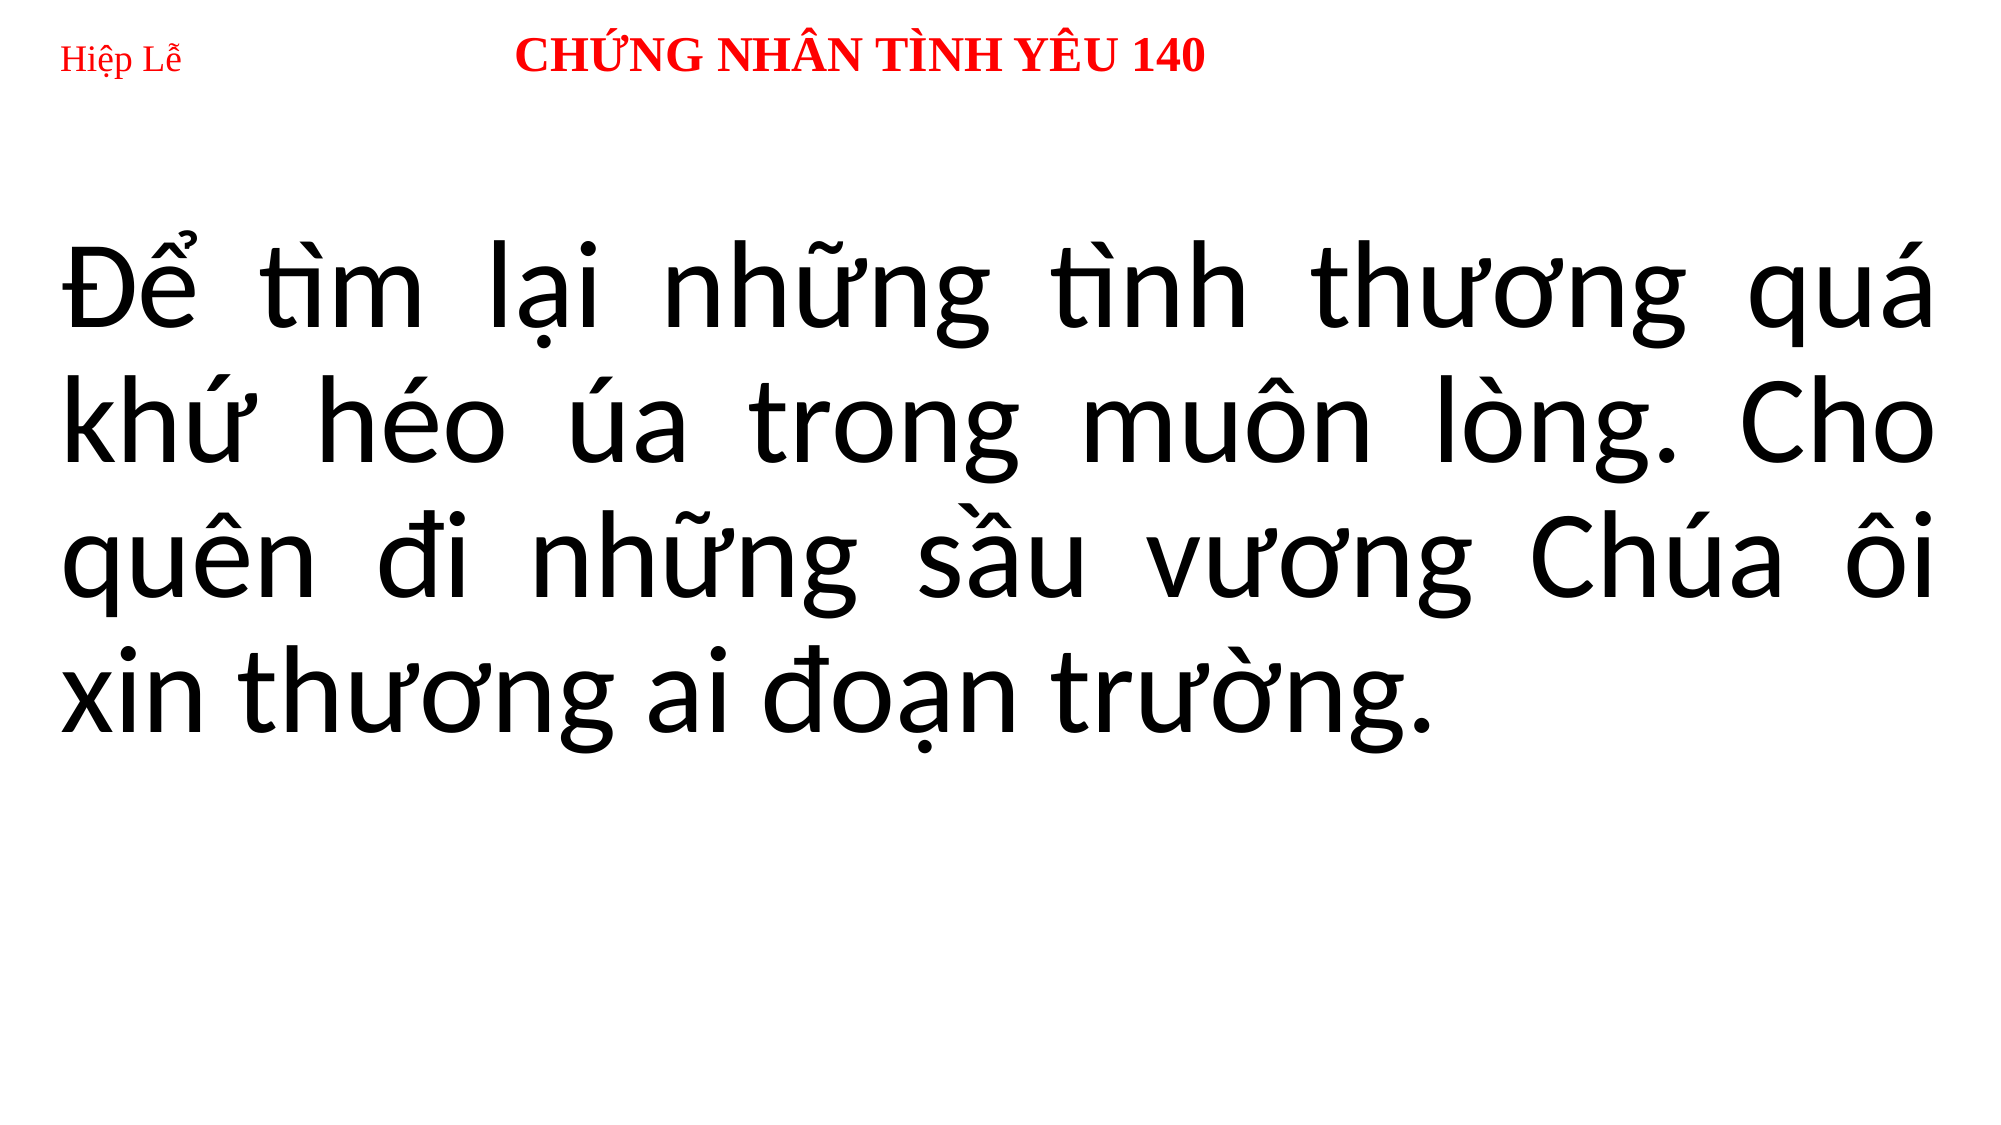

# Hiệp Lễ                                   CHỨNG NHÂN TÌNH YÊU 140
Để tìm lại những tình thương quá khứ héo úa trong muôn lòng. Cho quên đi những sầu vương Chúa ôi xin thương ai đoạn trường.